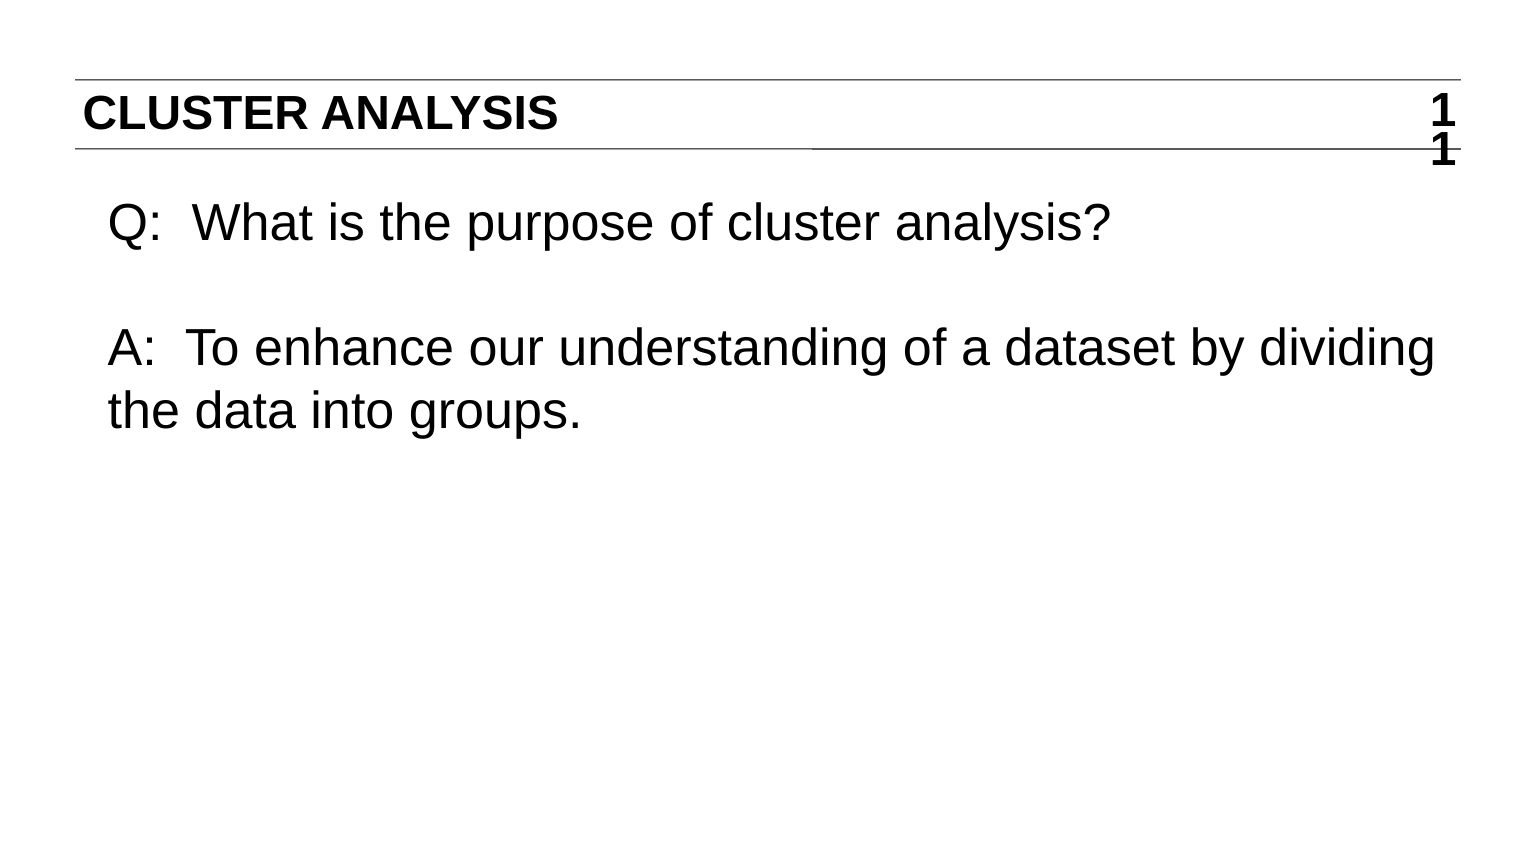

Cluster analysis
11
Q:  What is the purpose of cluster analysis?

A:  To enhance our understanding of a dataset by dividing the data into groups.